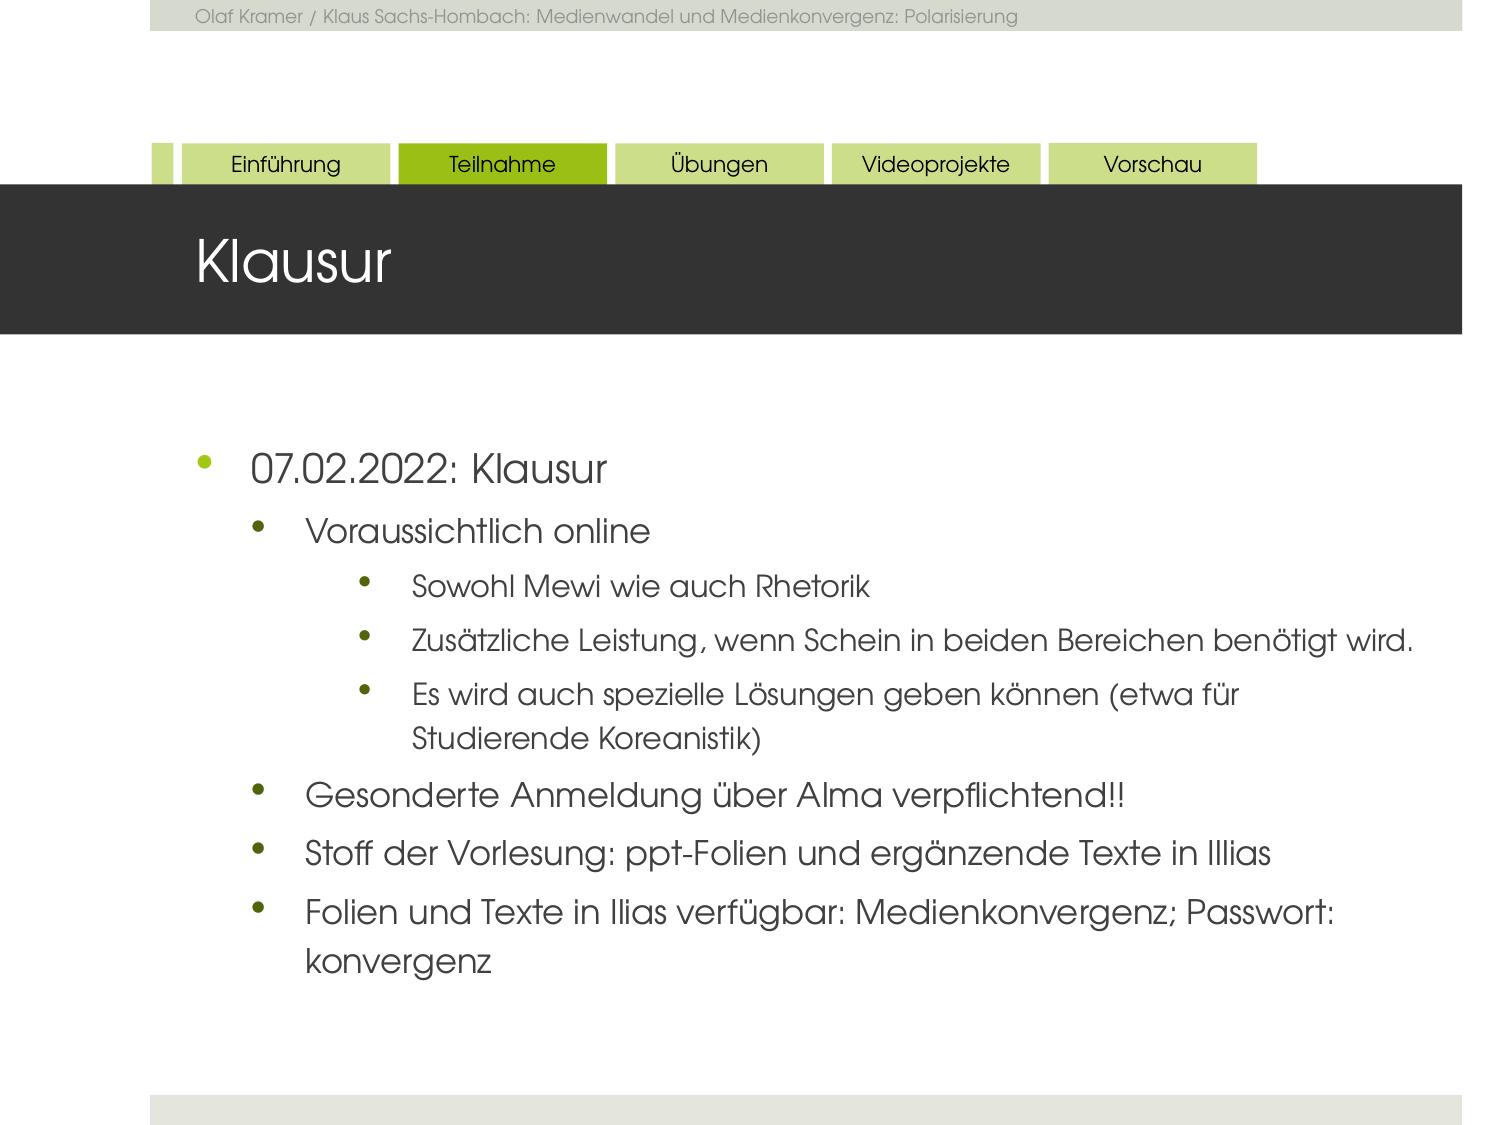

Olaf Kramer / Klaus Sachs-Hombach: Medienwandel und Medienkonvergenz: Polarisierung
# Klausur
07.02.2022: Klausur
Voraussichtlich online
Sowohl Mewi wie auch Rhetorik
Zusätzliche Leistung, wenn Schein in beiden Bereichen benötigt wird.
Es wird auch spezielle Lösungen geben können (etwa für Studierende Koreanistik)
Gesonderte Anmeldung über Alma verpflichtend!!
Stoff der Vorlesung: ppt-Folien und ergänzende Texte in Illias
Folien und Texte in Ilias verfügbar: Medienkonvergenz; Passwort: konvergenz